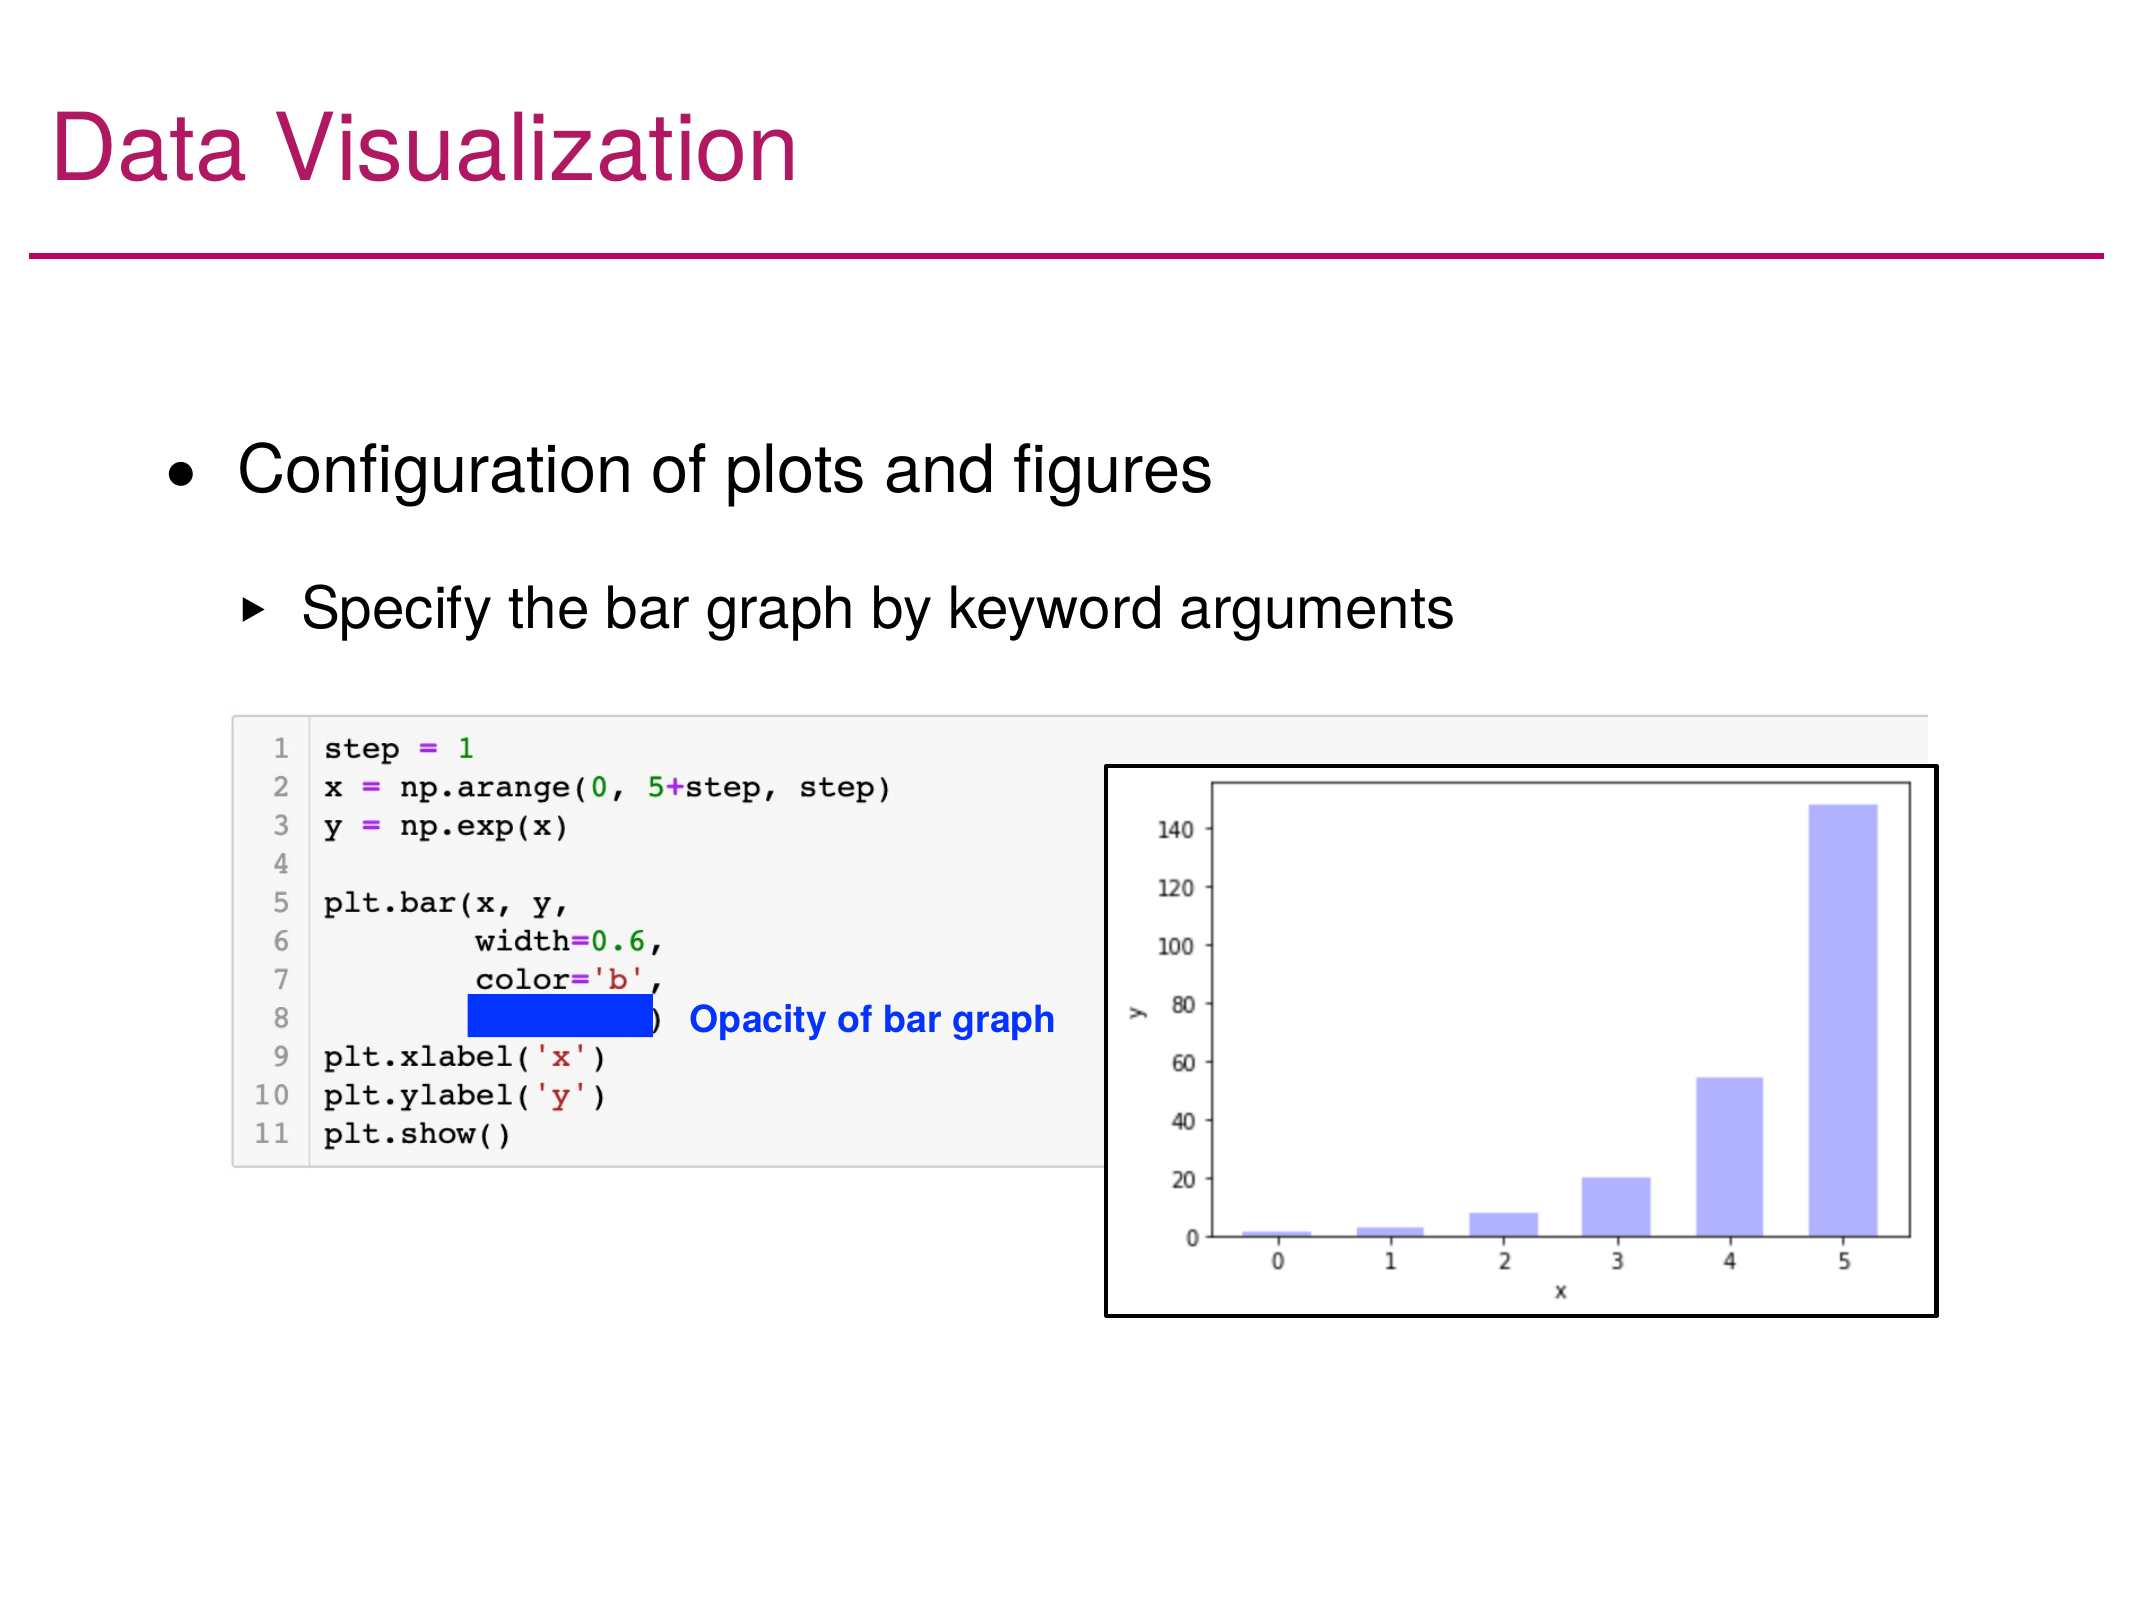

# Data Visualization

Configuration of plots and figures
Specify the bar graph by keyword arguments

Opacity of bar graph